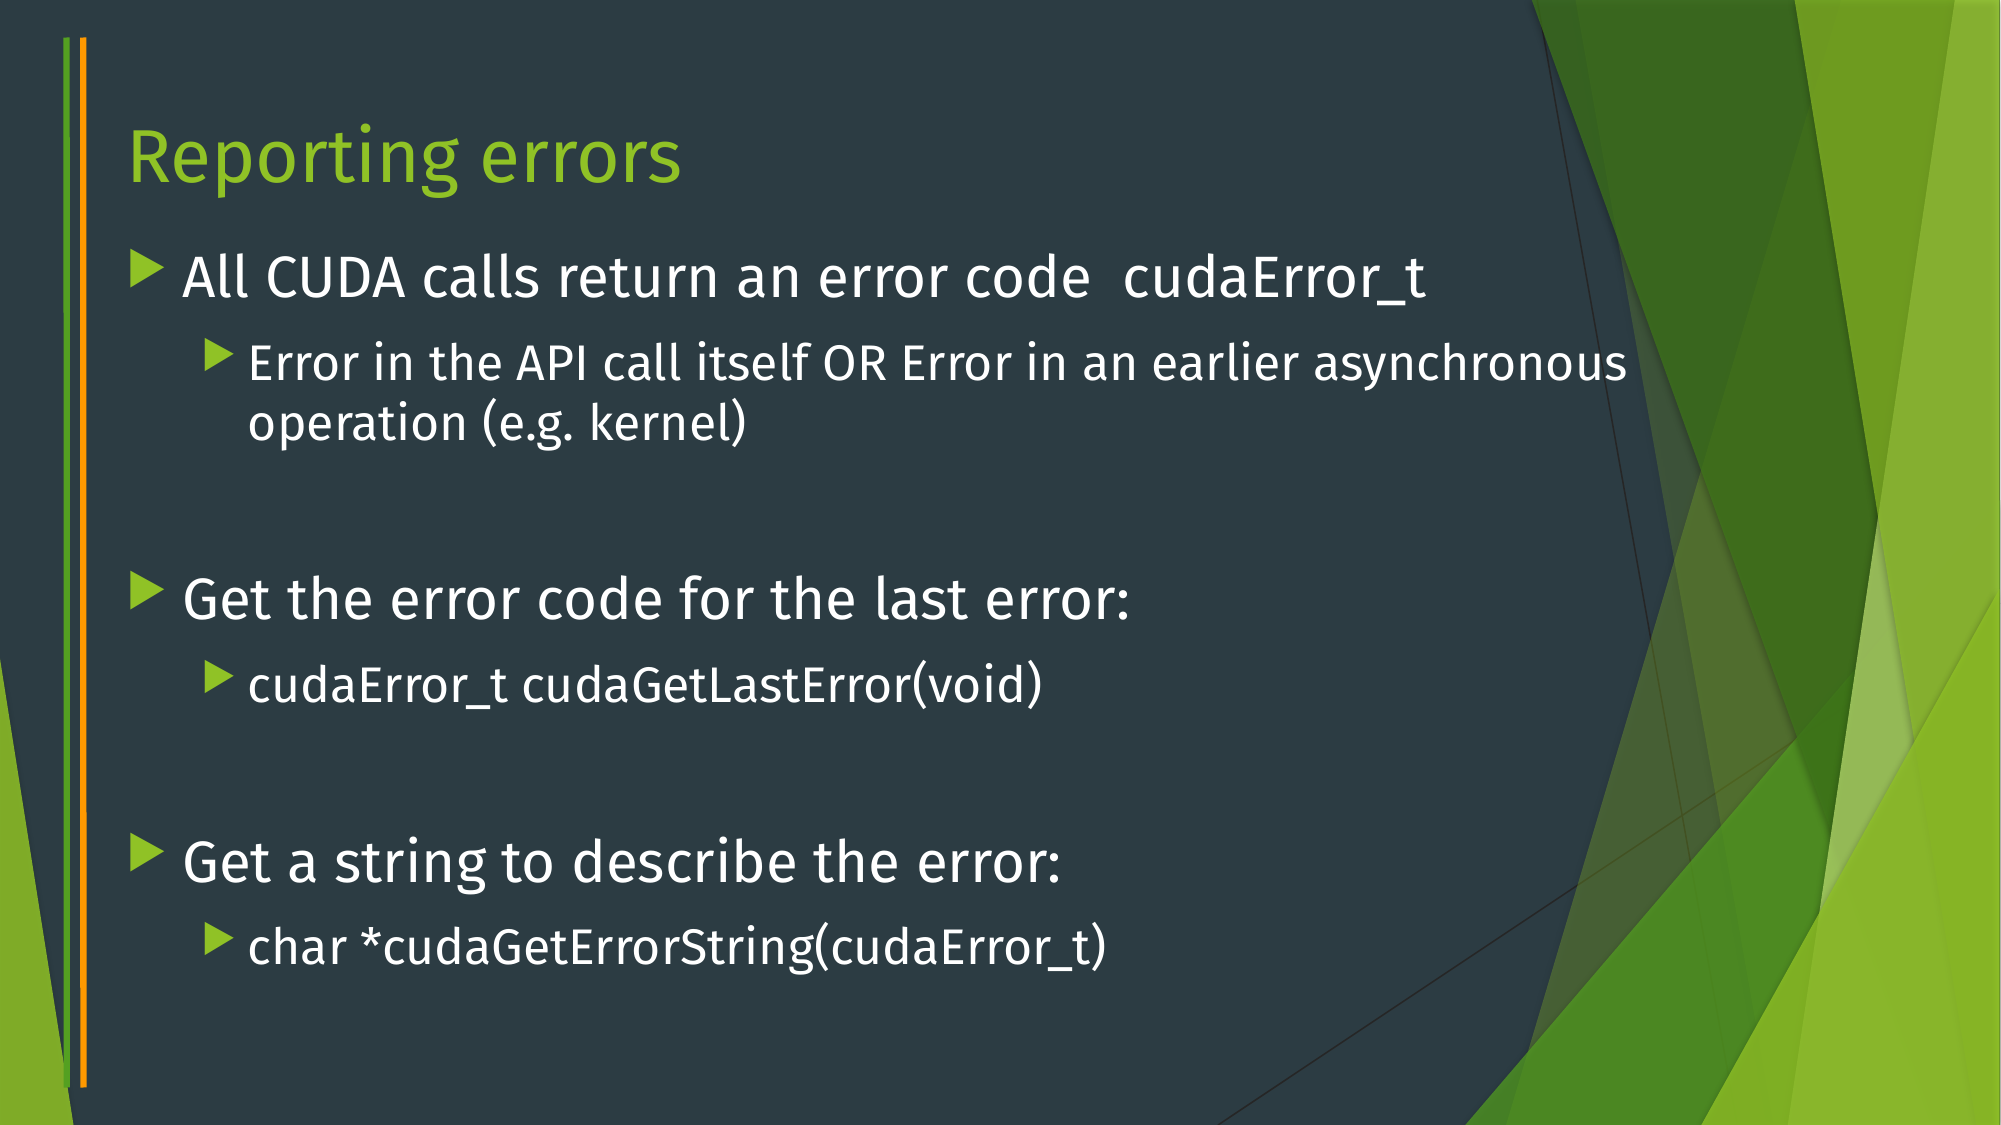

# Reporting errors
All CUDA calls return an error code  cudaError_t
Error in the API call itself OR Error in an earlier asynchronous operation (e.g. kernel)

Get the error code for the last error:
cudaError_t cudaGetLastError(void)

Get a string to describe the error:
char *cudaGetErrorString(cudaError_t)